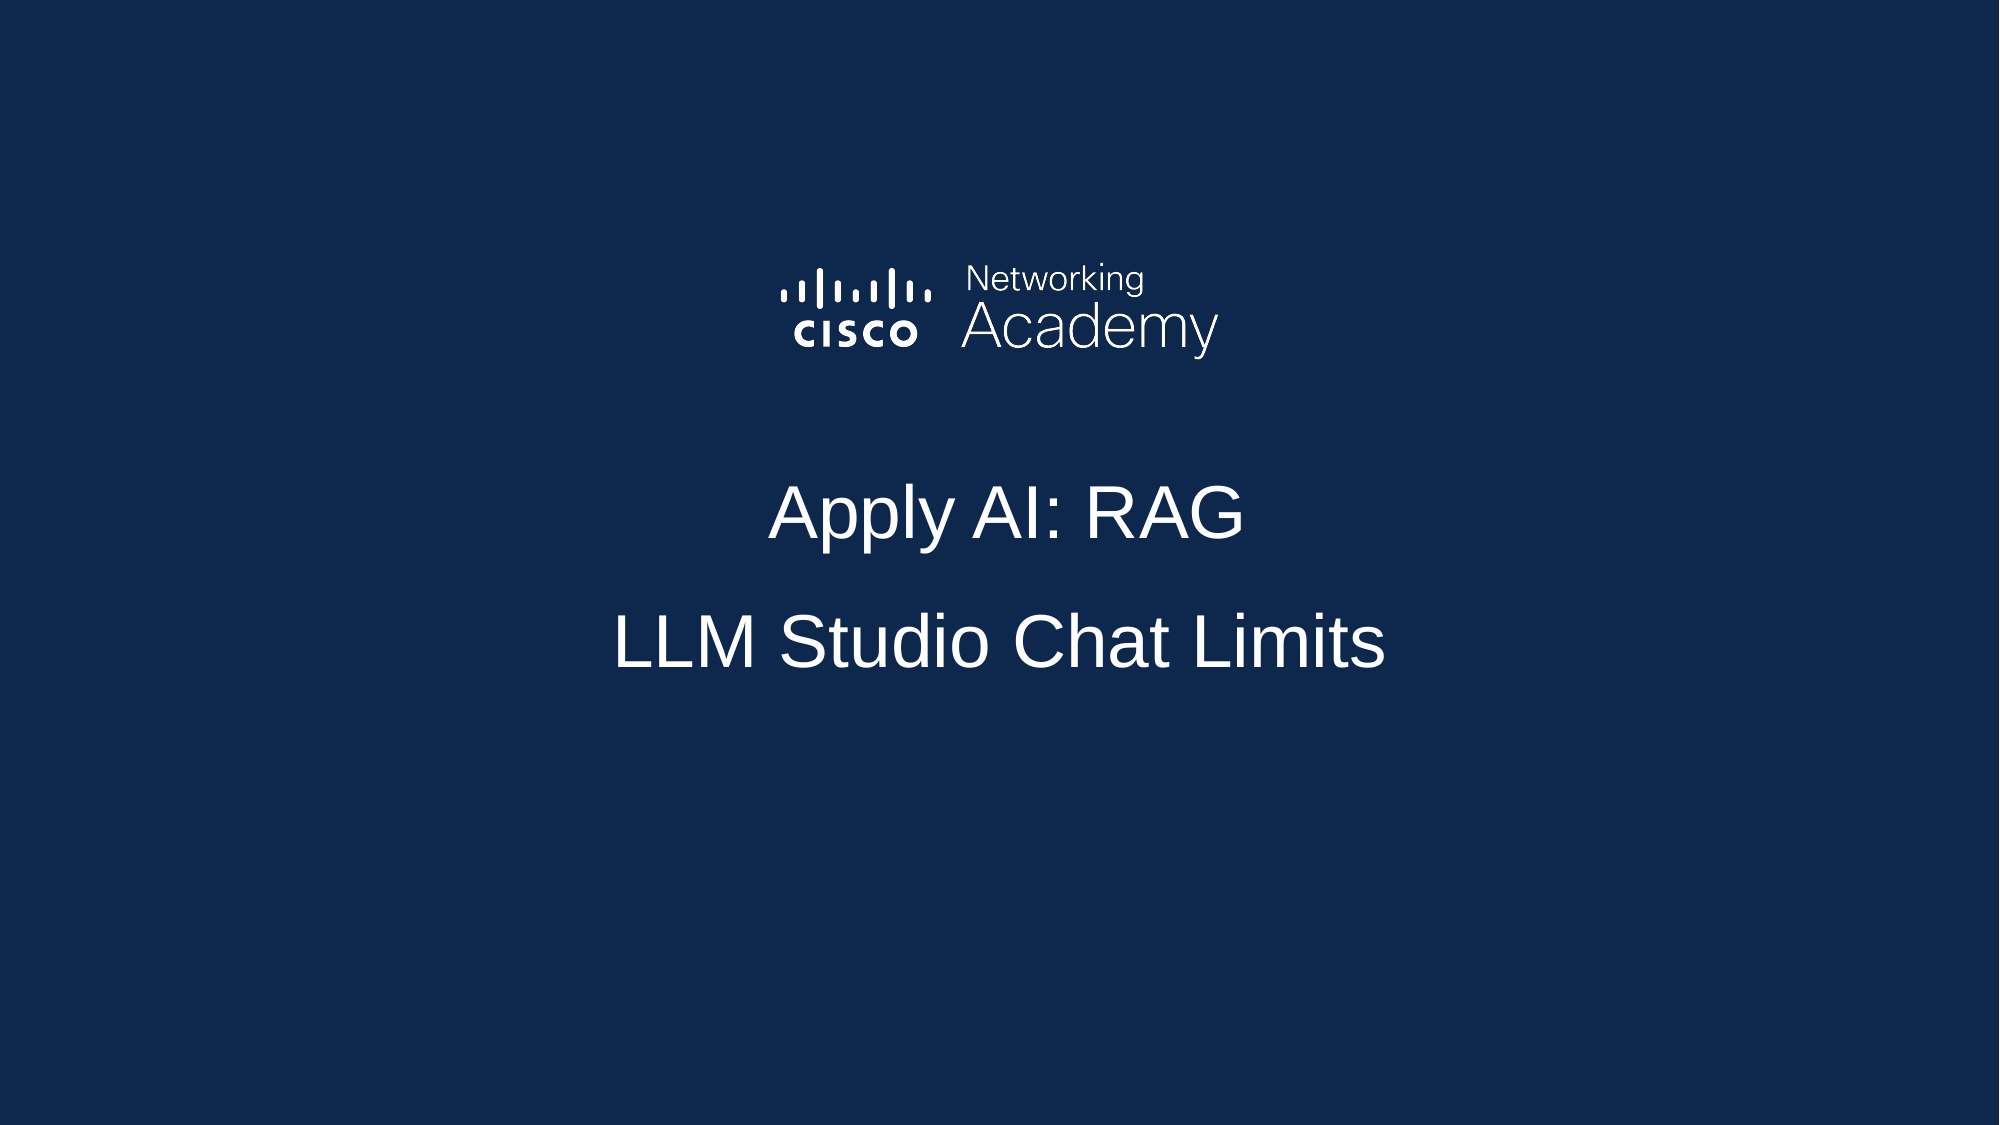

Apply AI: RAG
LLM Studio Chat Limits